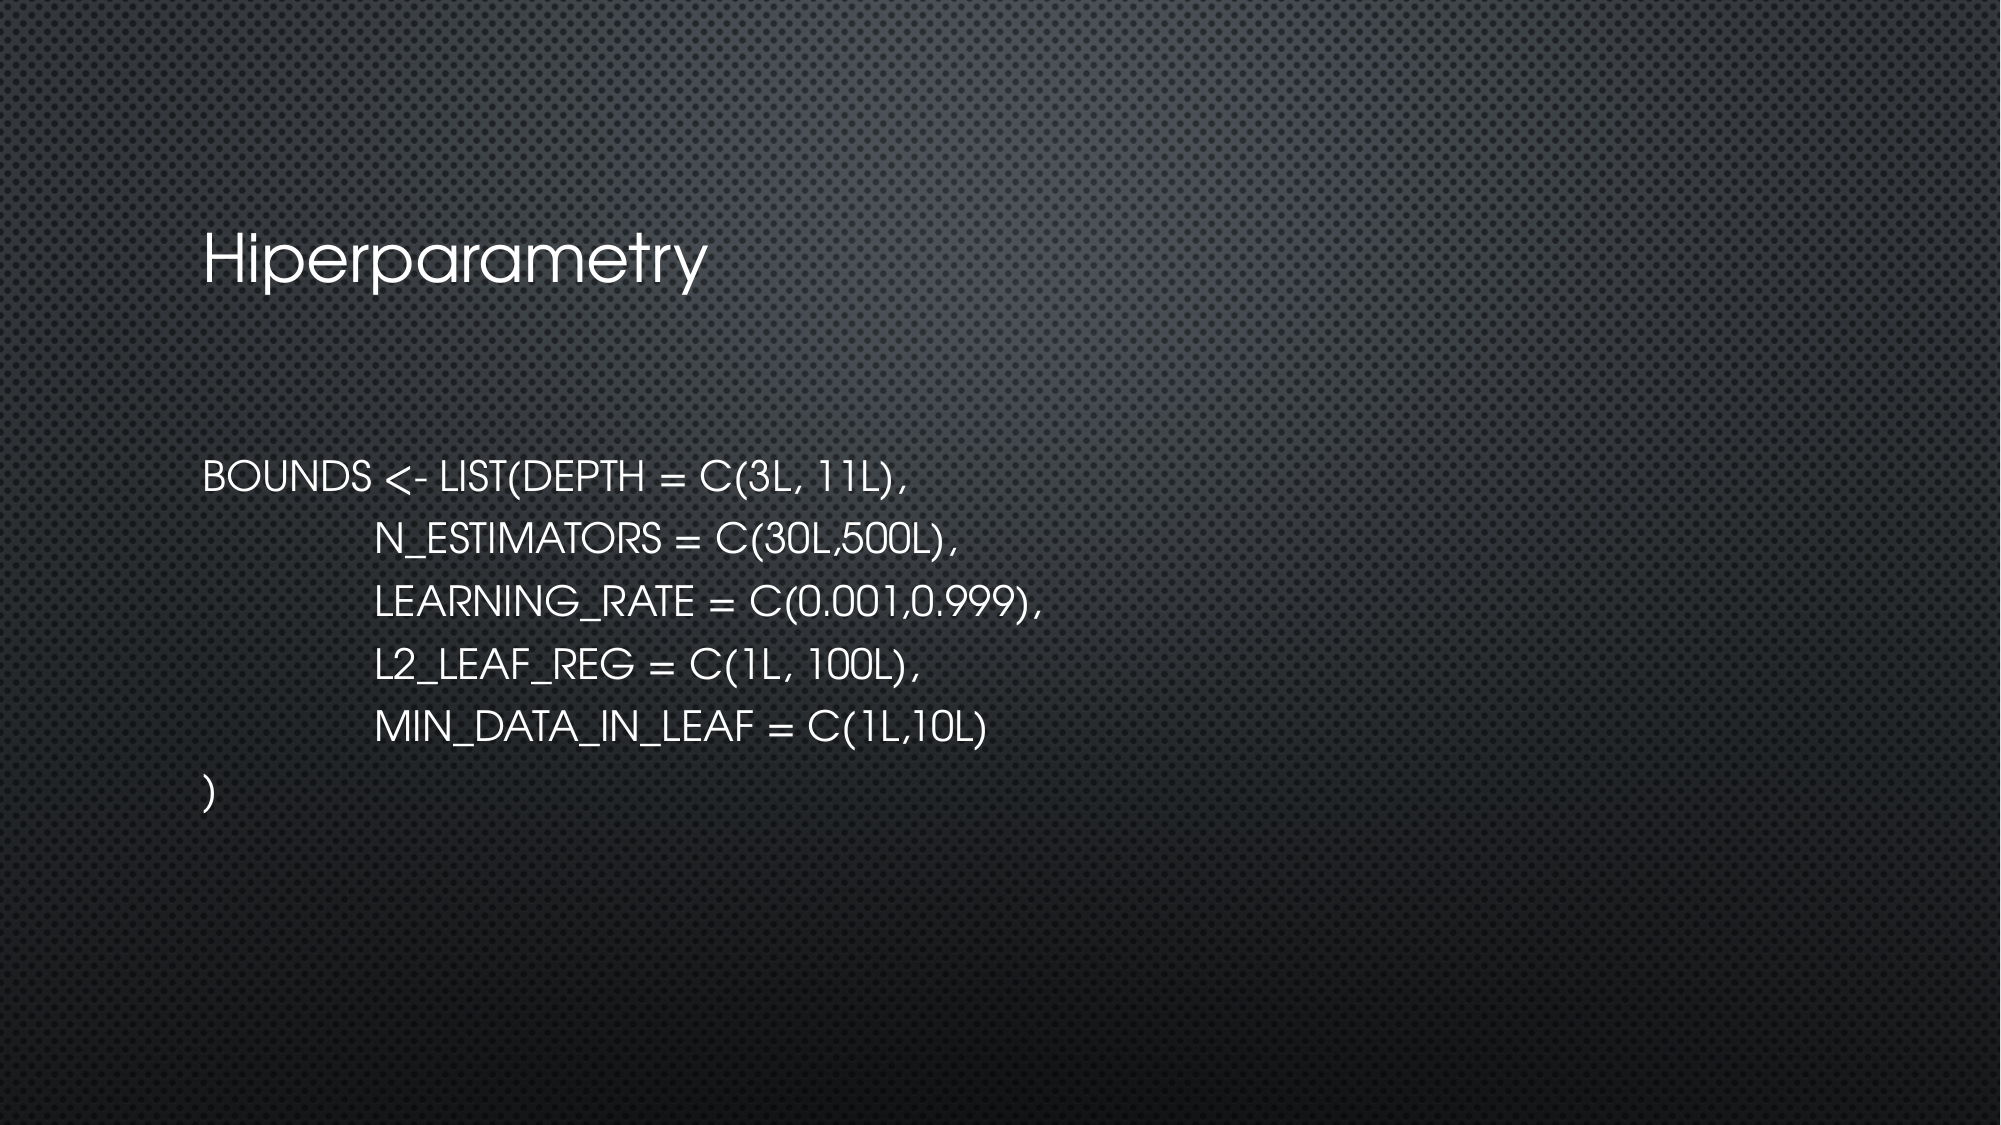

# Hiperparametry
bounds <- list(depth = c(3L, 11L),
               n_estimators = c(30L,500L),
               learning_rate = c(0.001,0.999),
               l2_leaf_reg = c(1L, 100L),
               min_data_in_leaf = c(1L,10L)
)